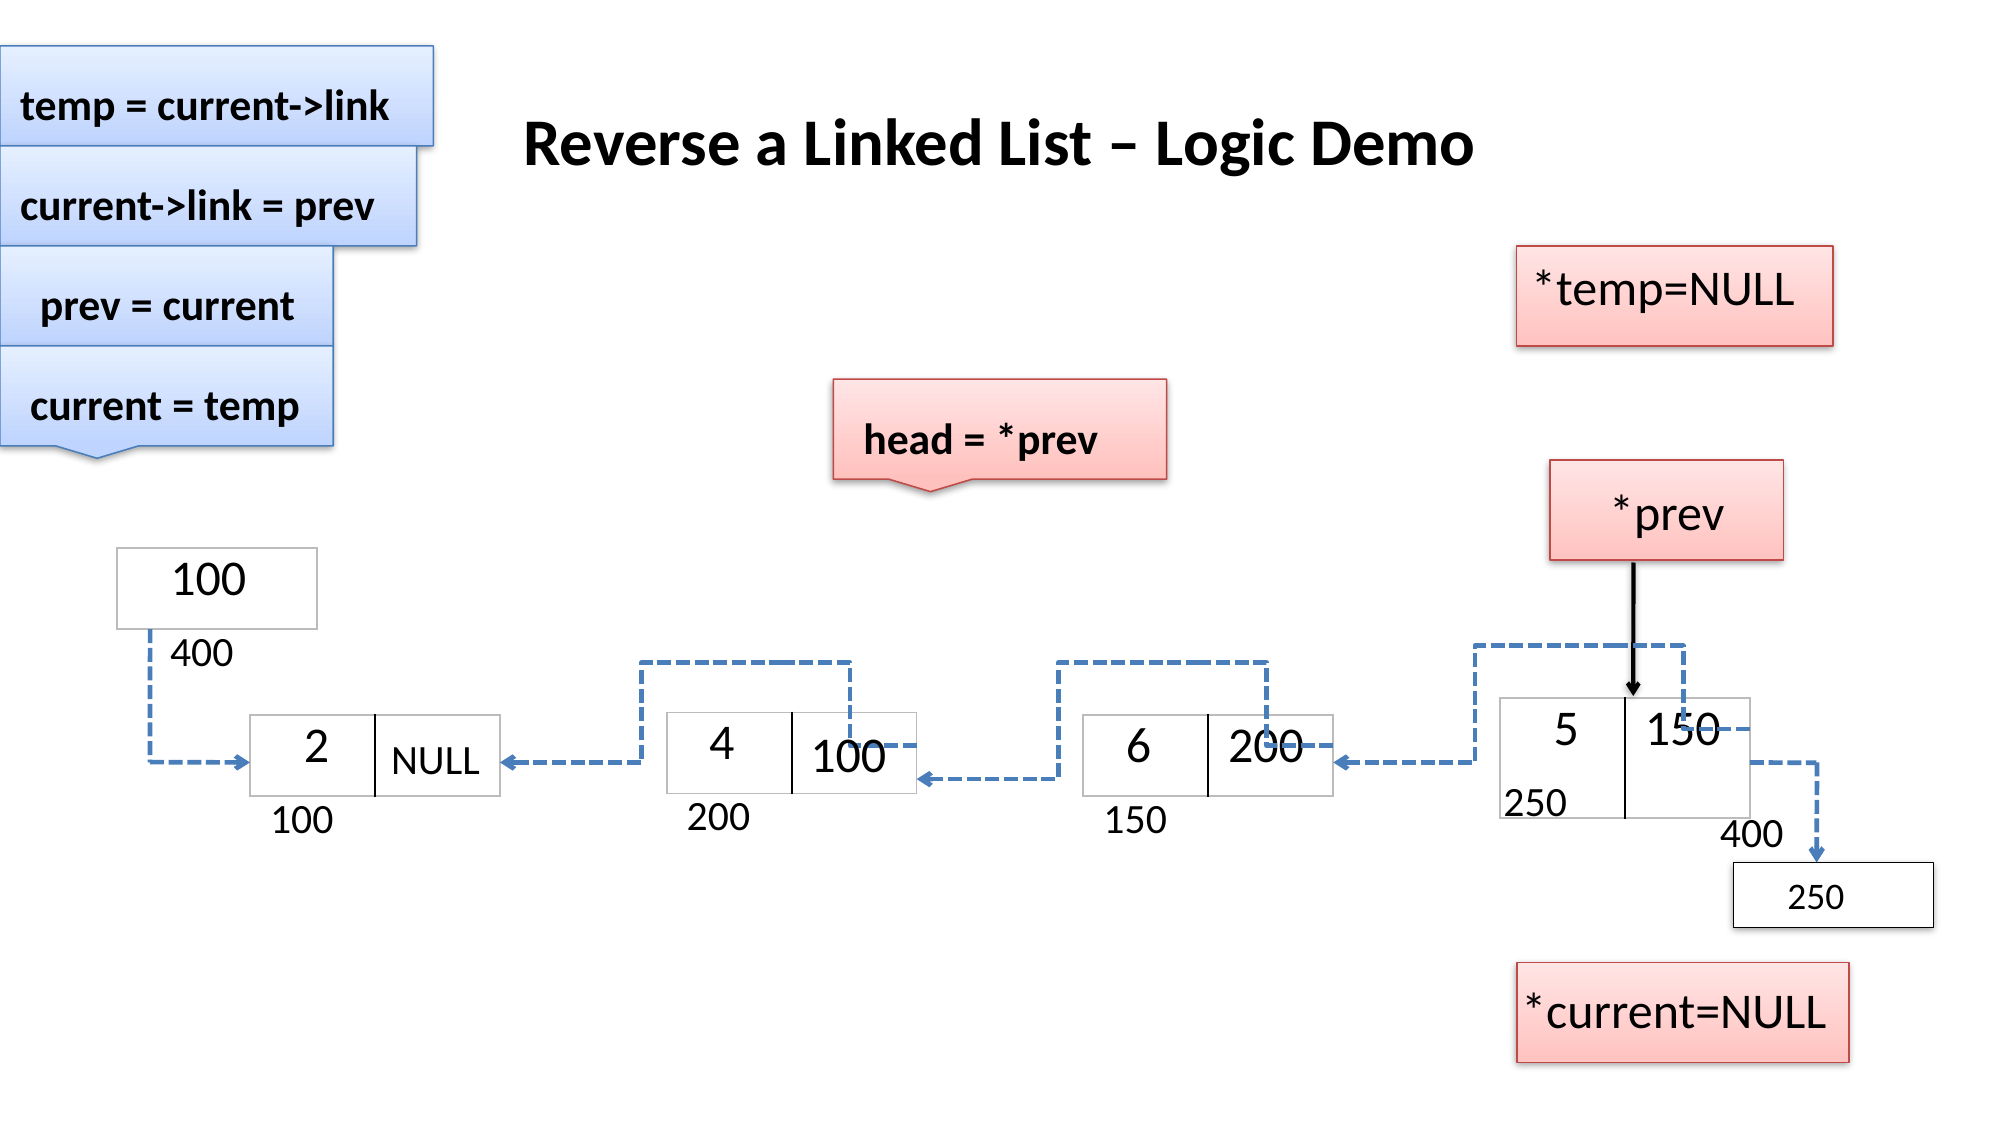

# Reverse a Linked List – Logic Demo

temp = current->link

current->link = prev

  prev = current

 *temp=NULL

 current = temp

 head = *prev

*prev
| 100 |
| --- |
400
 NULL
| 5 | 150 |
| --- | --- |

| 4 |  |
| --- | --- |
           100
| 2 |  |
| --- | --- |
| 6 | 200 |
| --- | --- |
250
200
100
150
400
    250

 *current=NULL